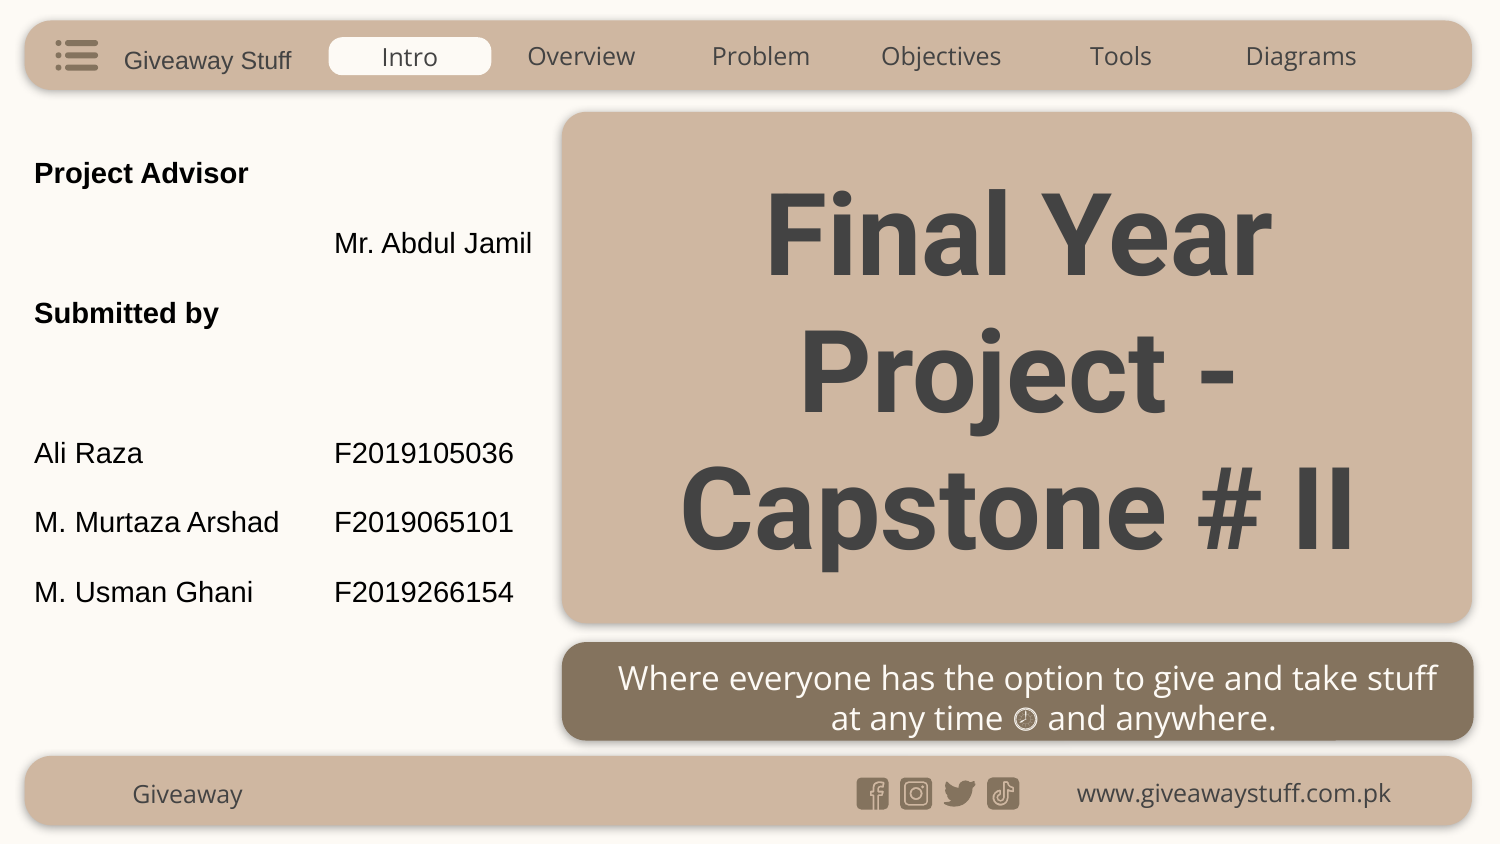

Giveaway Stuff
Overview
Problem
Objectives
Tools
Diagrams
Intro
Project Advisor
		Mr. Abdul Jamil
Submitted by

Ali Raza		F2019105036
M. Murtaza Arshad	F2019065101
M. Usman Ghani	F2019266154

# Final Year Project - Capstone # II

Where everyone has the option to give and take stuff at any time ⌚ and anywhere.

www.giveawaystuff.com.pk

Giveaway